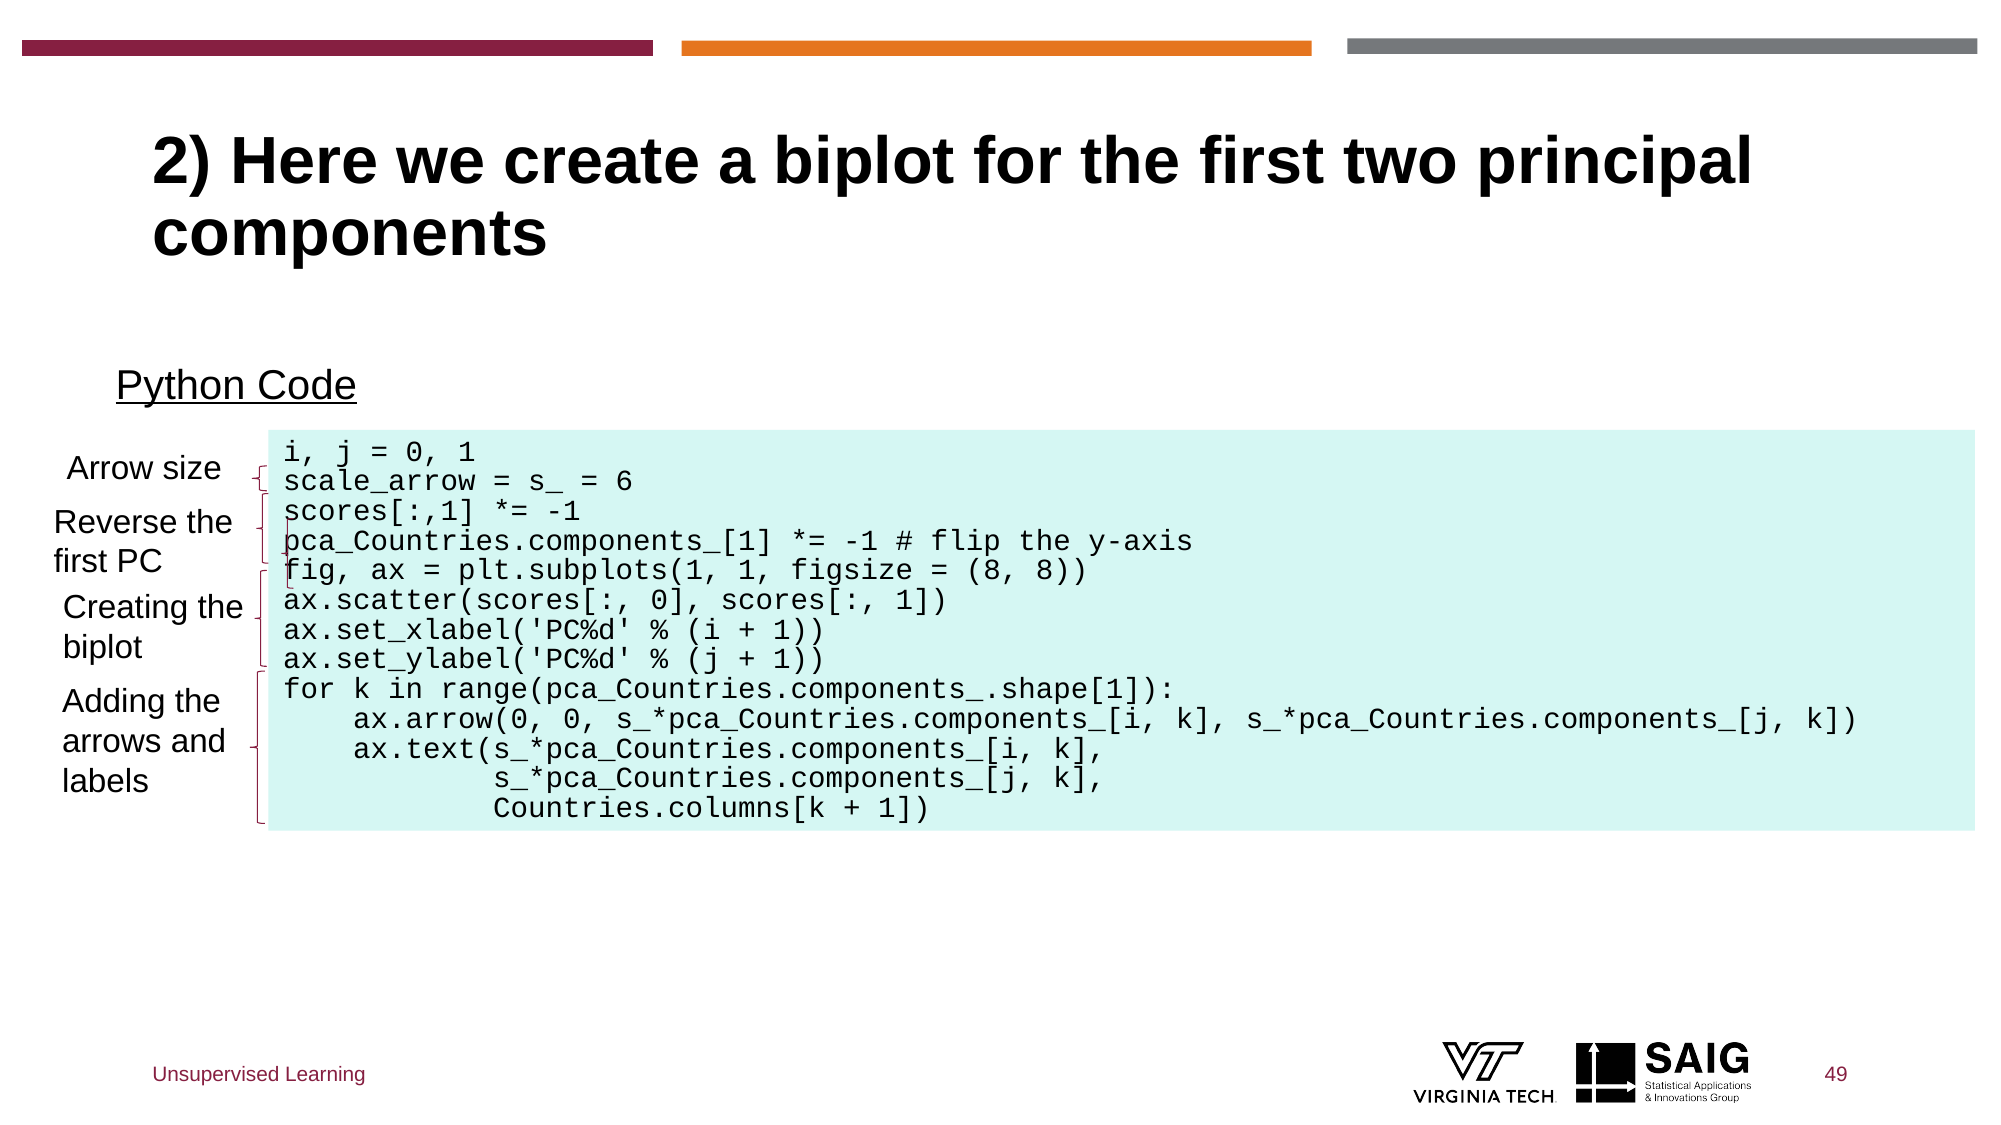

# 2) Here we create a biplot for the first two principal components
Python Code
i, j = 0, 1
scale_arrow = s_ = 6
scores[:,1] *= -1
pca_Countries.components_[1] *= -1 # flip the y-axis
fig, ax = plt.subplots(1, 1, figsize = (8, 8))
ax.scatter(scores[:, 0], scores[:, 1])
ax.set_xlabel('PC%d' % (i + 1))
ax.set_ylabel('PC%d' % (j + 1))
for k in range(pca_Countries.components_.shape[1]):
    ax.arrow(0, 0, s_*pca_Countries.components_[i, k], s_*pca_Countries.components_[j, k])
    ax.text(s_*pca_Countries.components_[i, k],
            s_*pca_Countries.components_[j, k],
            Countries.columns[k + 1])
Arrow size

Reverse the first PC

Creating the biplot

Adding the arrows and labels
Unsupervised Learning
49